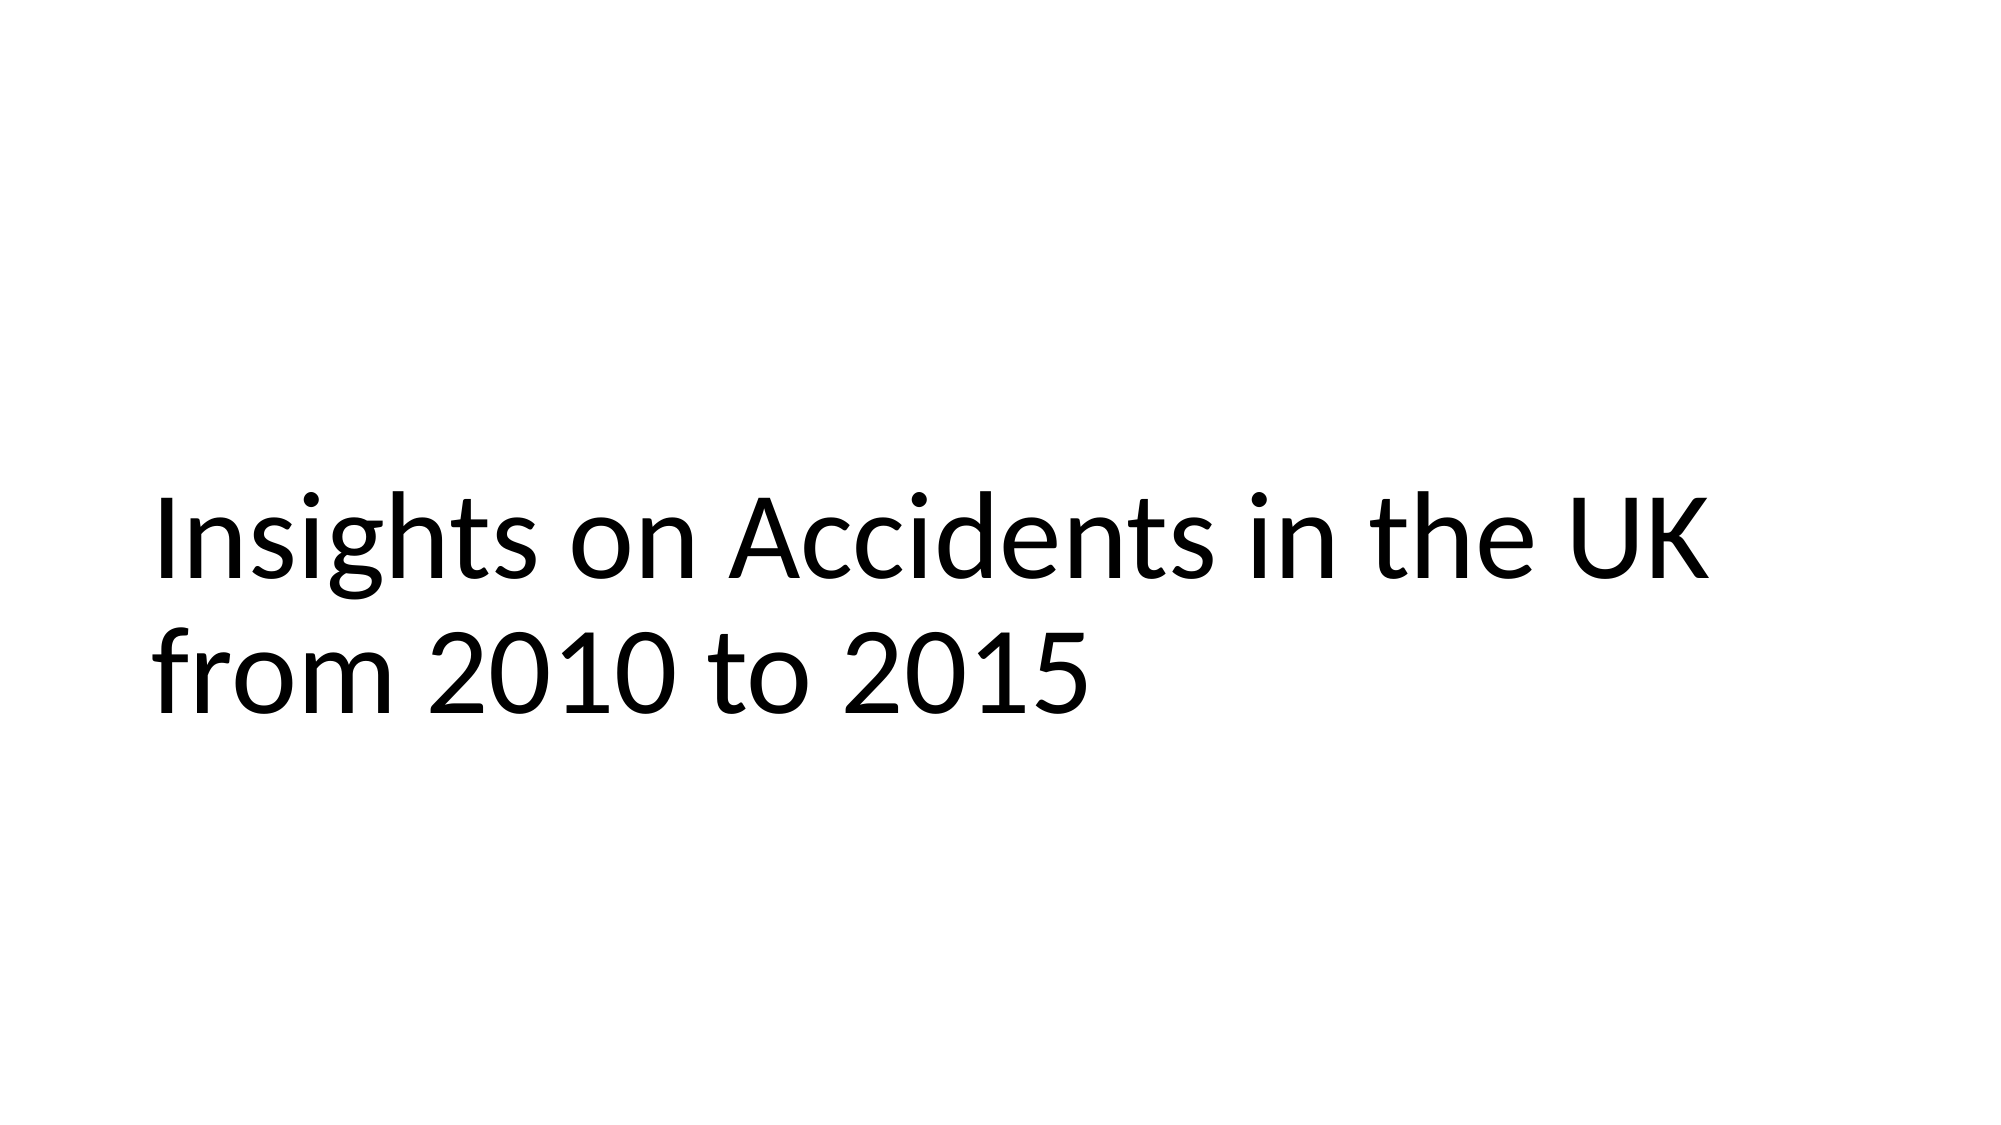

# Insights on Accidents in the UK from 2010 to 2015